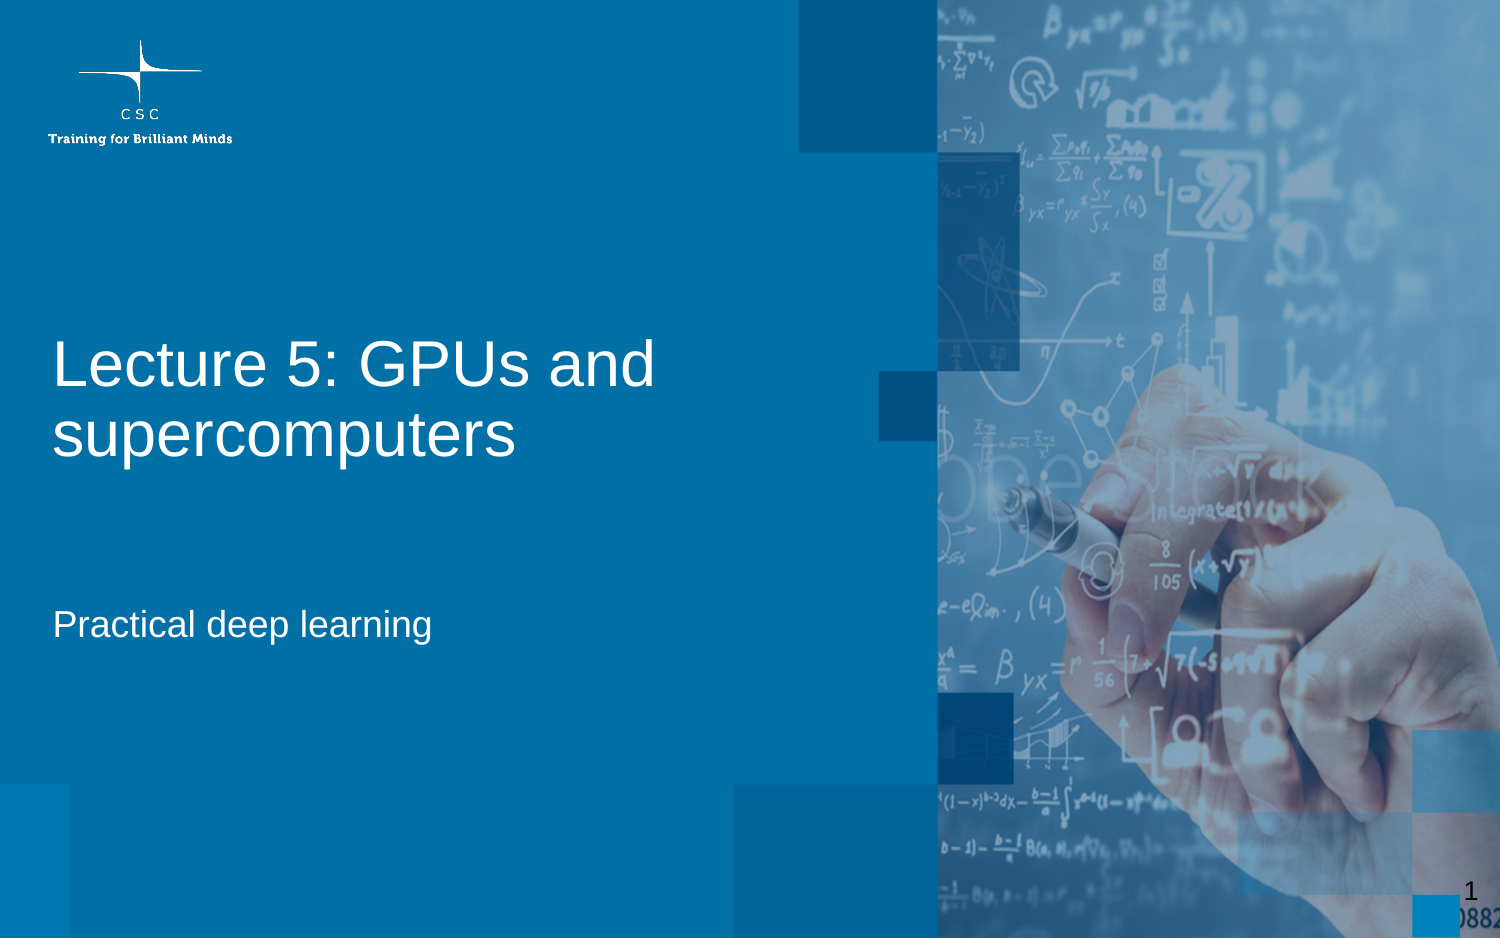

# Lecture 5: GPUs and supercomputers
Practical deep learning
1